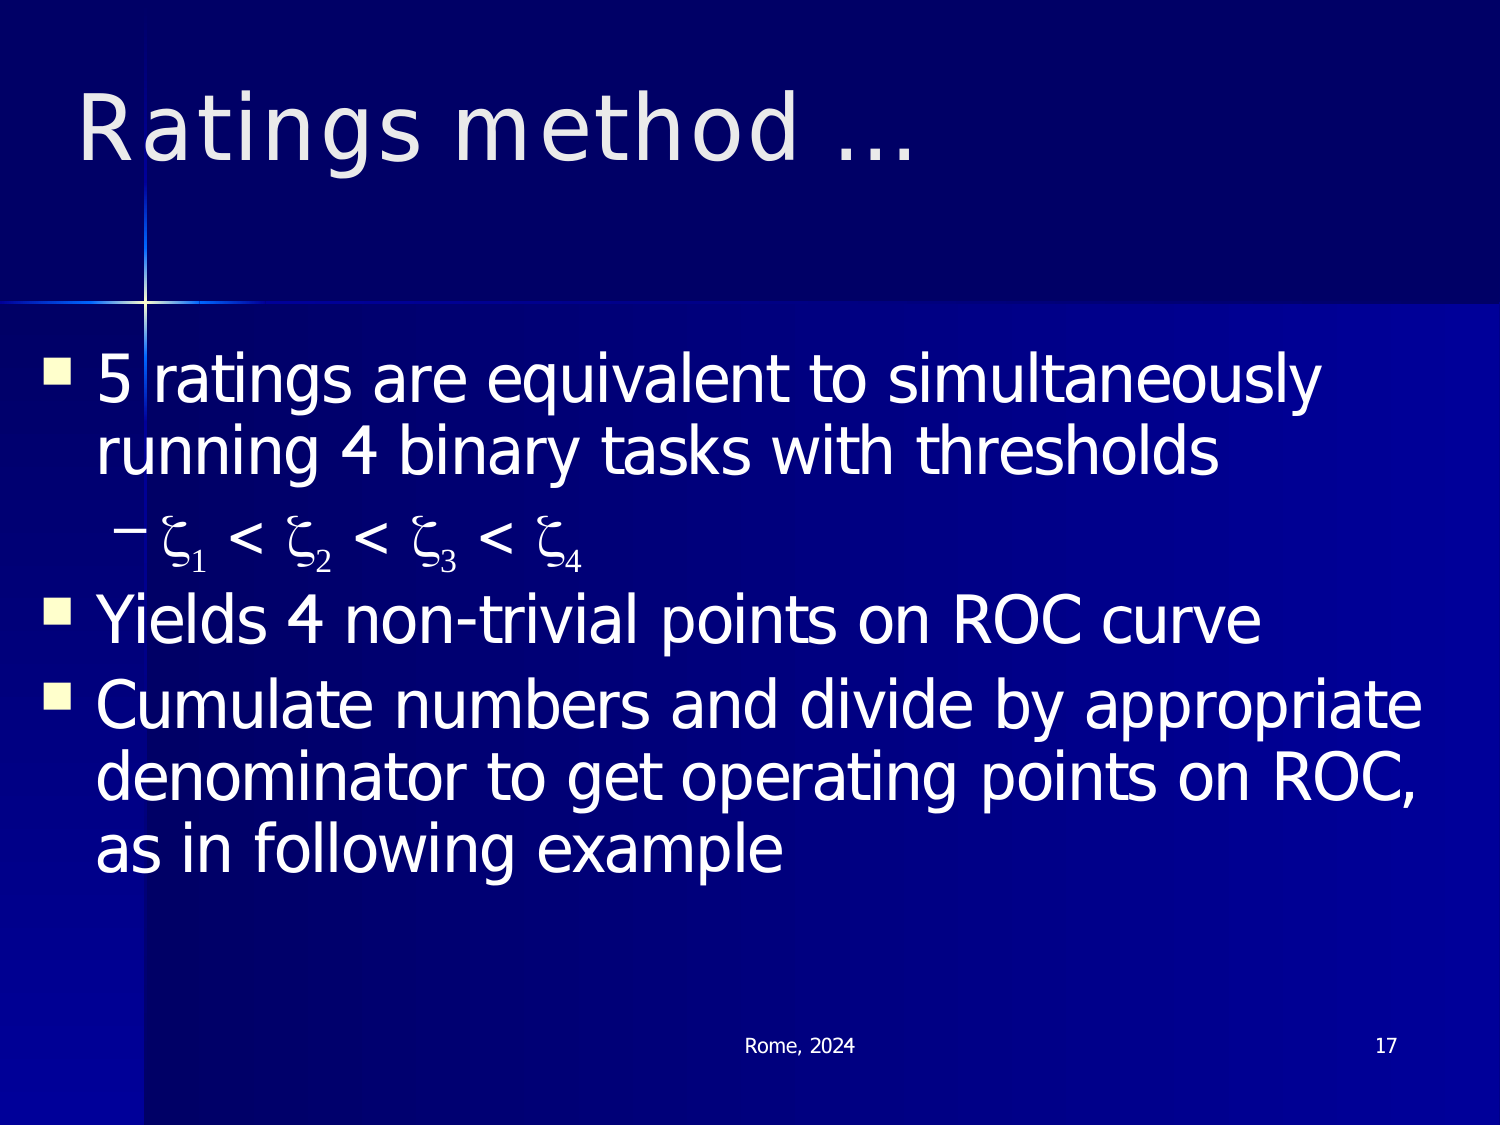

# Ratings method ...
5 ratings are equivalent to simultaneously running 4 binary tasks with thresholds
ζ1 < ζ2 < ζ3 < ζ4
Yields 4 non-trivial points on ROC curve
Cumulate numbers and divide by appropriate denominator to get operating points on ROC, as in following example
Rome, 2024
17